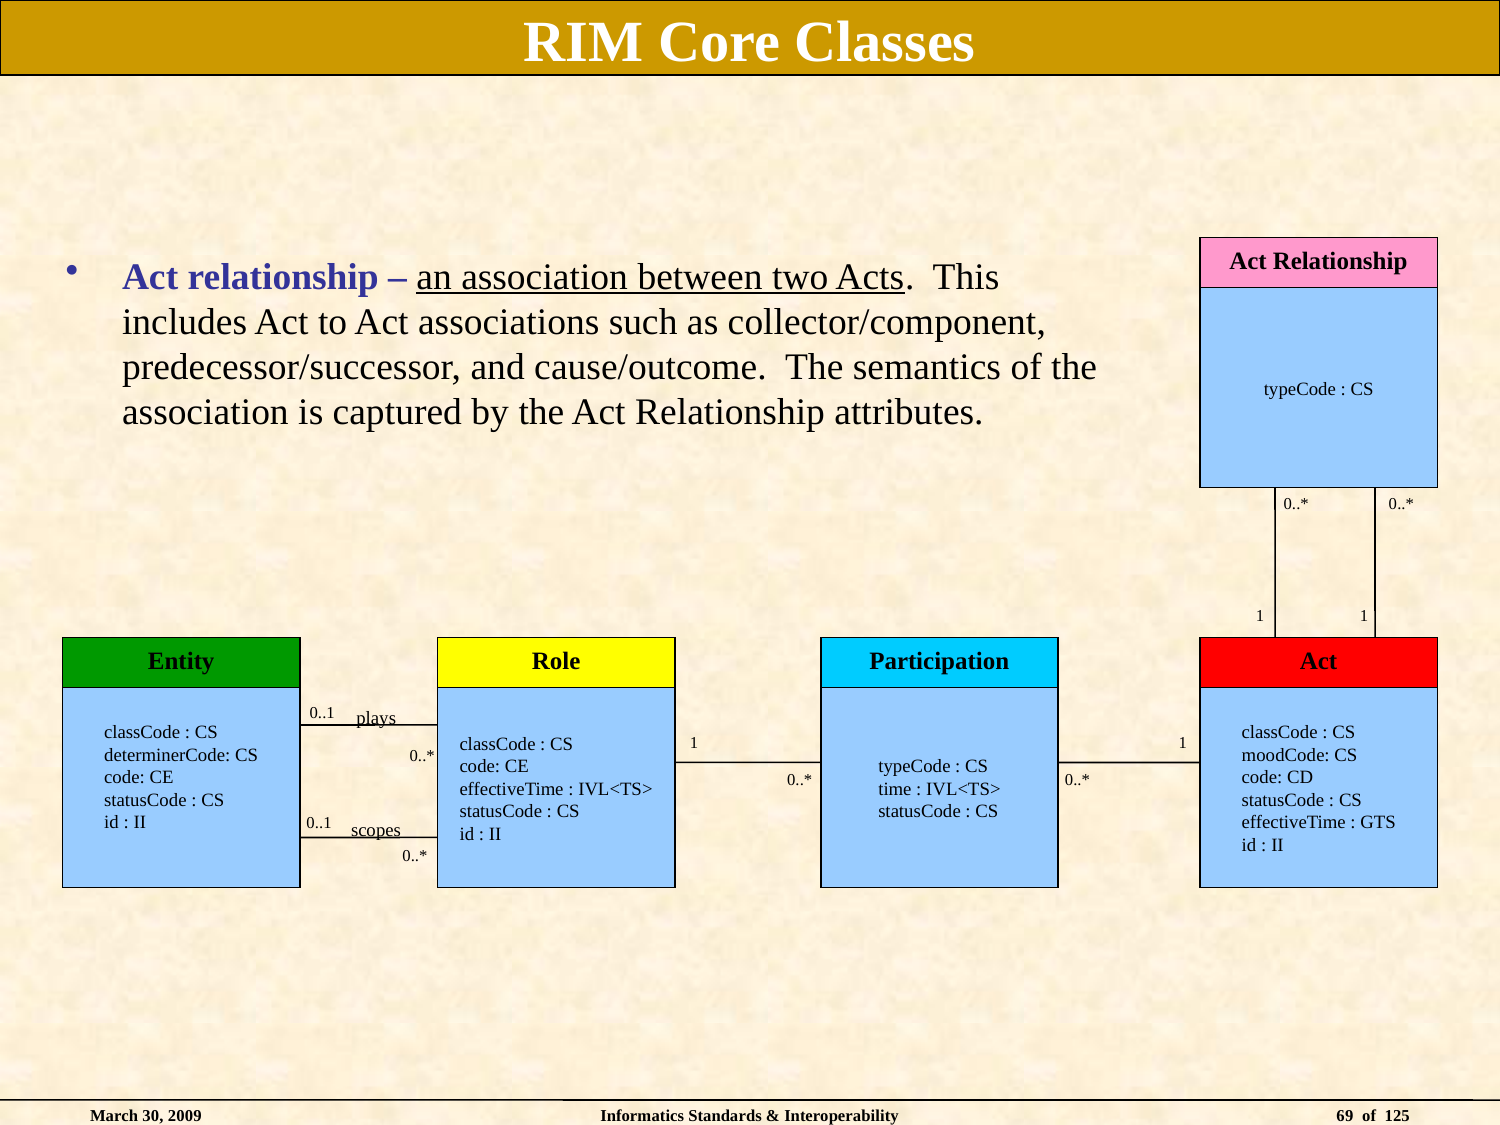

# RIM Core Classes
Act relationship – an association between two Acts.  This includes Act to Act associations such as collector/component, predecessor/successor, and cause/outcome.  The semantics of the association is captured by the Act Relationship attributes.
Act Relationship
typeCode : CS

0..*
0..*
       1
     1
Entity
Role
Participation
Act
classCode : CS
determinerCode: CS
code: CE
statusCode : CS
id : II

classCode : CS
code: CE
effectiveTime : IVL<TS>
statusCode : CS
id : II
typeCode : CS
time : IVL<TS>
statusCode : CS
classCode : CS
moodCode: CS
code: CD
statusCode : CS
effectiveTime : GTS
id : II
0..1
plays

1
0..*
1
0..*
0..*

0..1
scopes

0..*
March 30, 2009
Informatics Standards & Interoperability
69  of  125